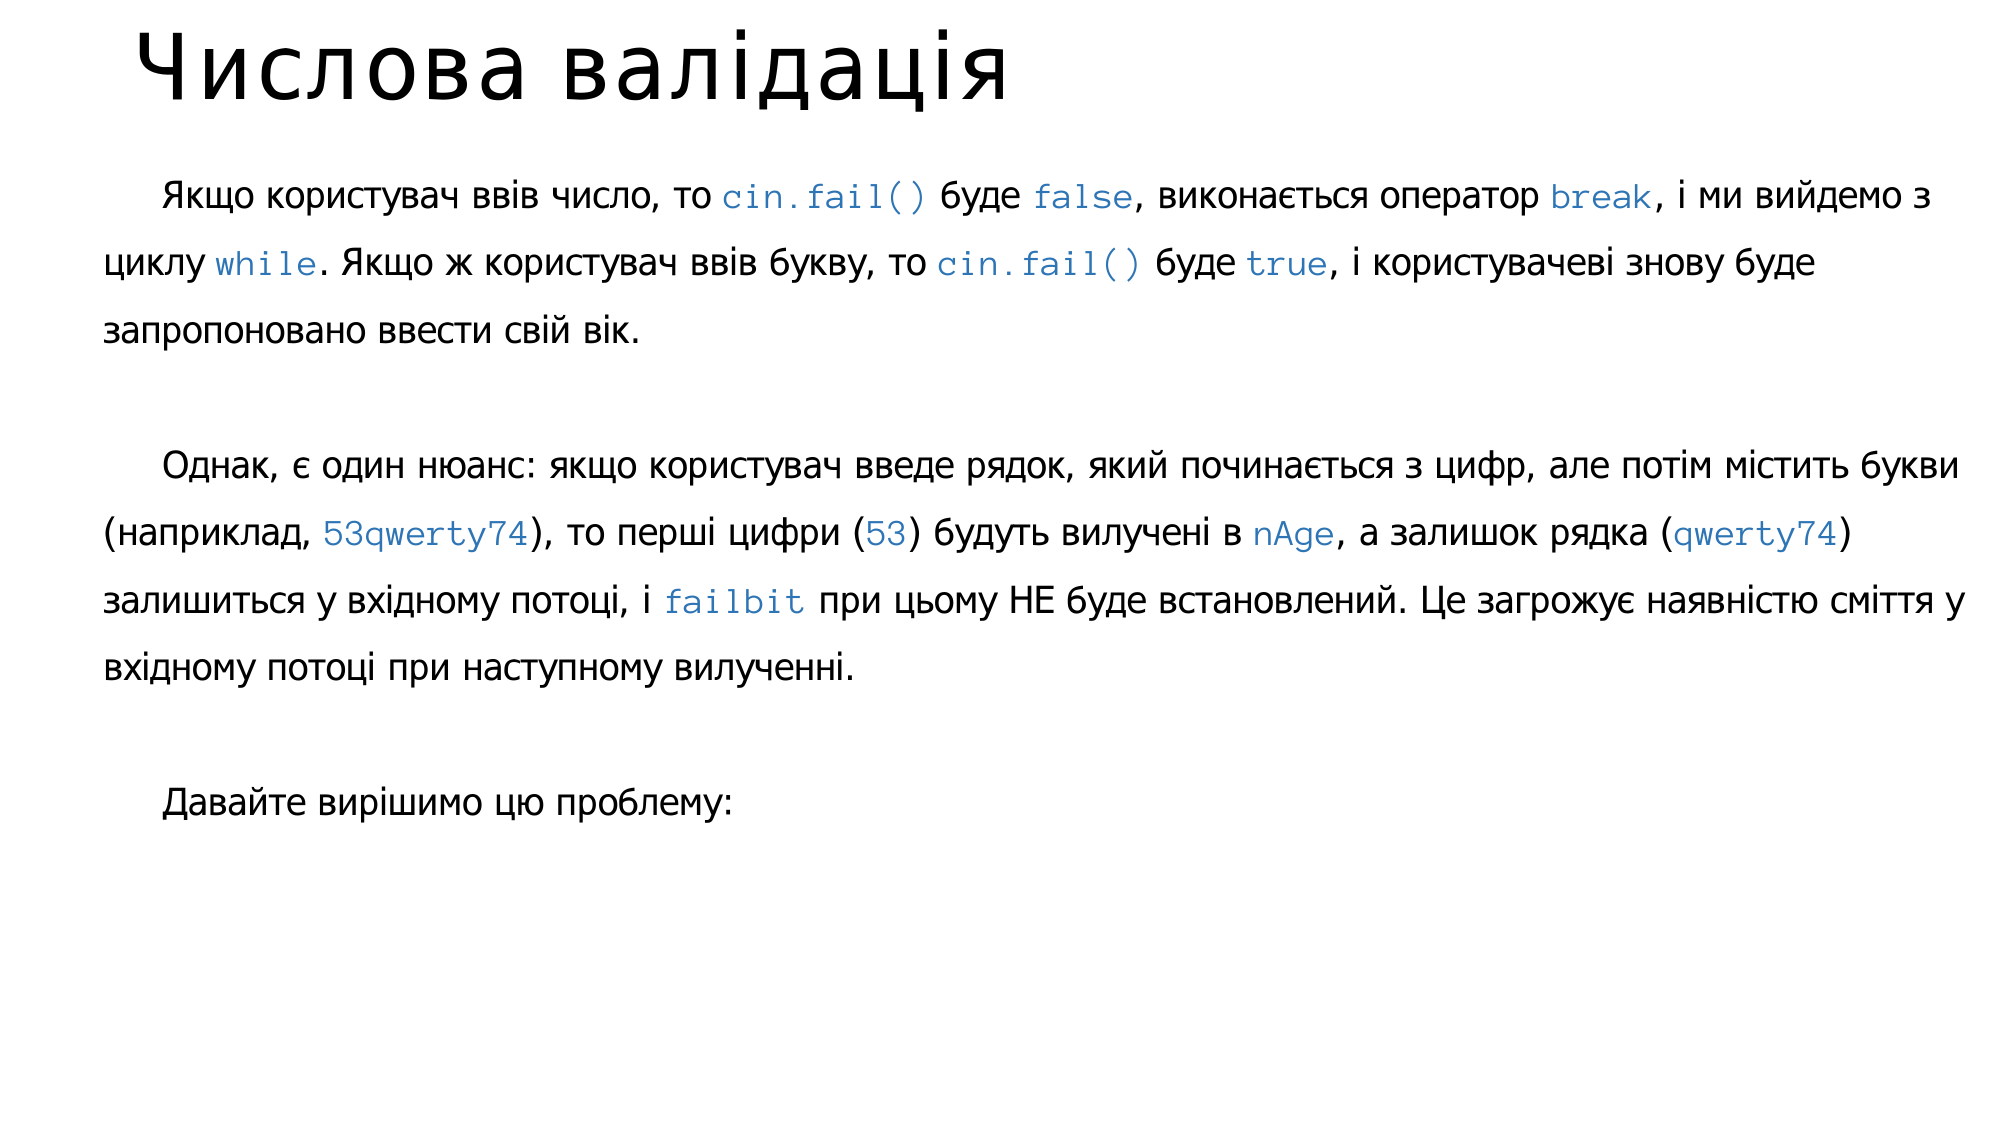

# Числова валідація
Якщо користувач ввів число, то cin.fail() буде false, виконається оператор break, і ми вийдемо з циклу while. Якщо ж користувач ввів букву, то cin.fail() буде true, і користувачеві знову буде запропоновано ввести свій вік.

Однак, є один нюанс: якщо користувач введе рядок, який починається з цифр, але потім містить букви (наприклад, 53qwerty74), то перші цифри (53) будуть вилучені в nAge, а залишок рядка (qwerty74) залишиться у вхідному потоці, і failbit при цьому НЕ буде встановлений. Це загрожує наявністю сміття у вхідному потоці при наступному вилученні.

Давайте вирішимо цю проблему: